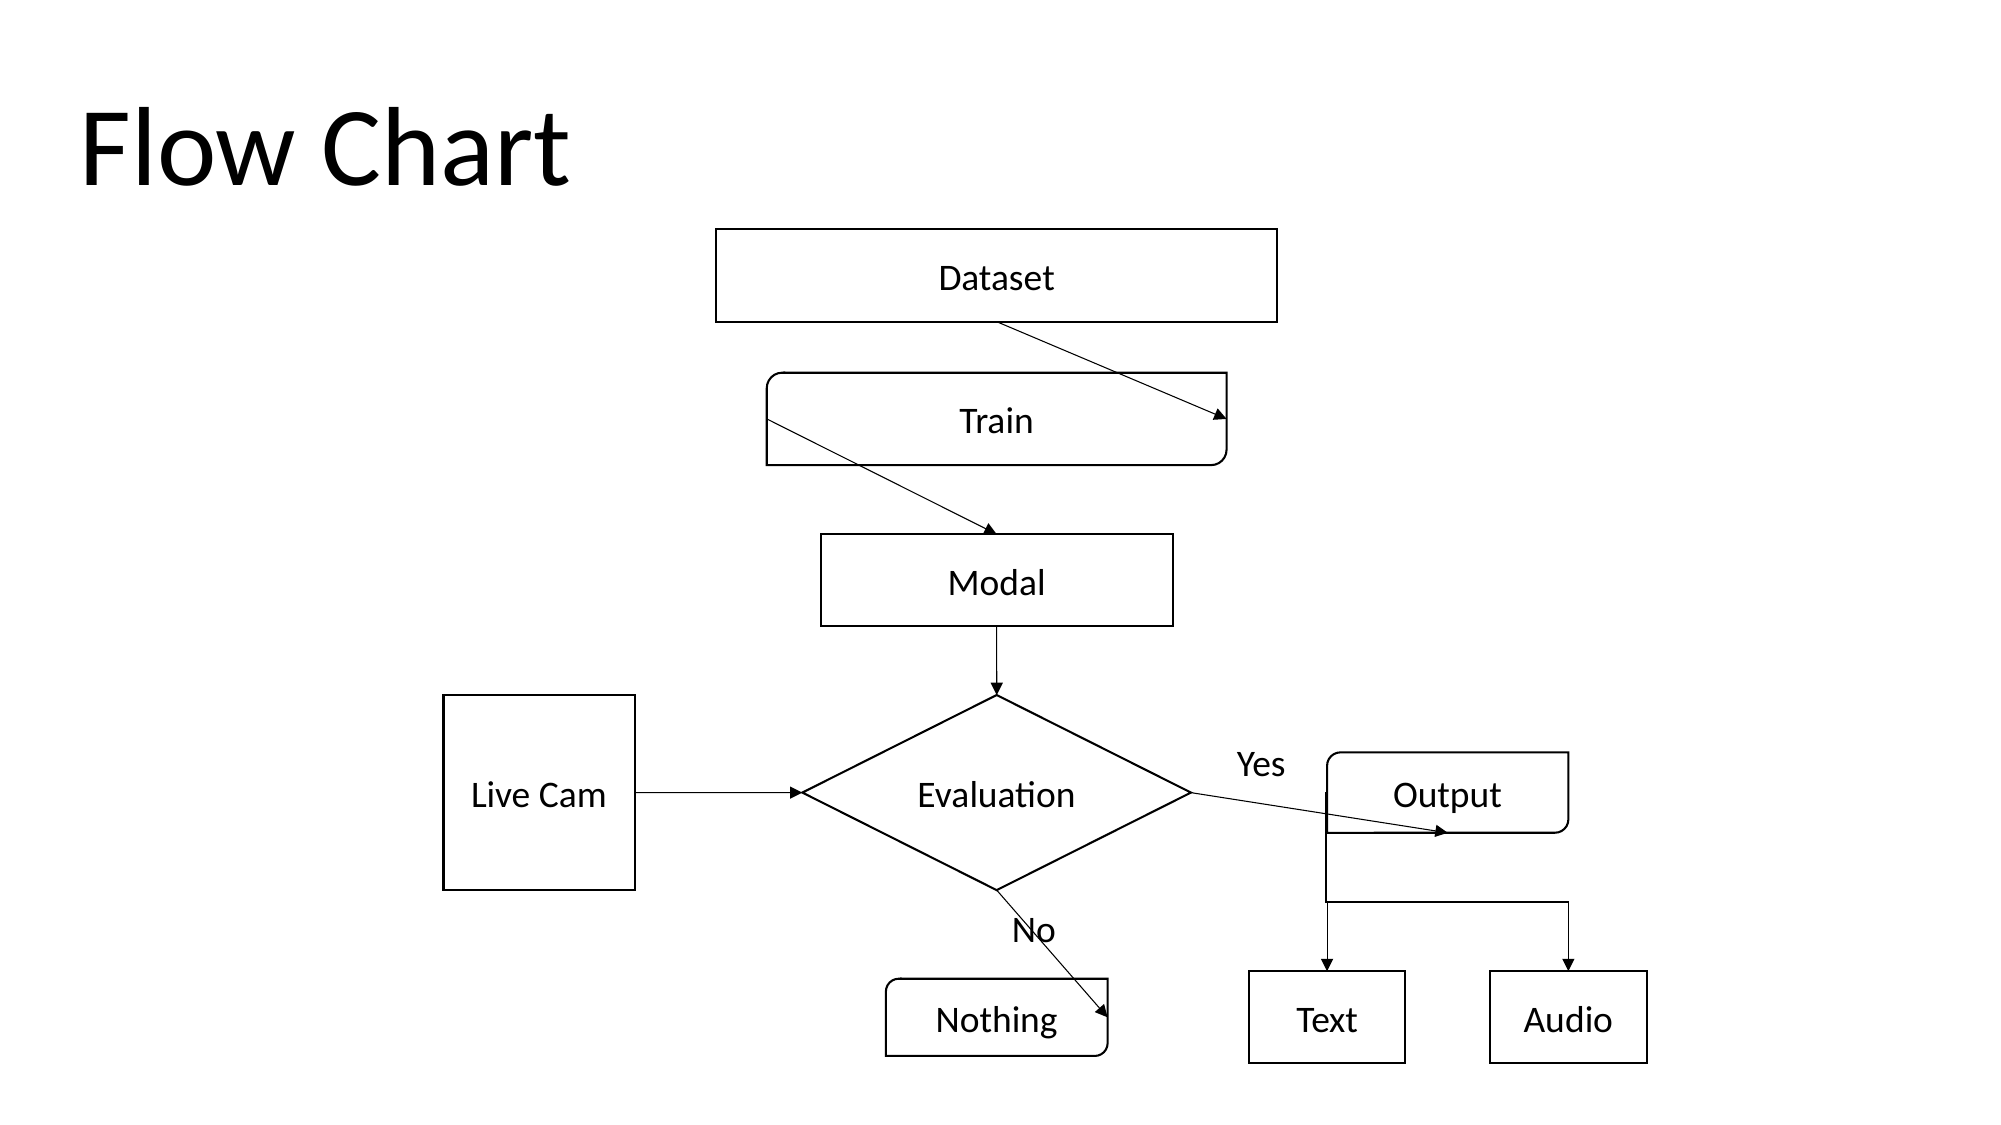

Flow Chart
Dataset
Train
Modal
Live Cam
Evaluation
Yes
Output
No
Audio
Text
Nothing